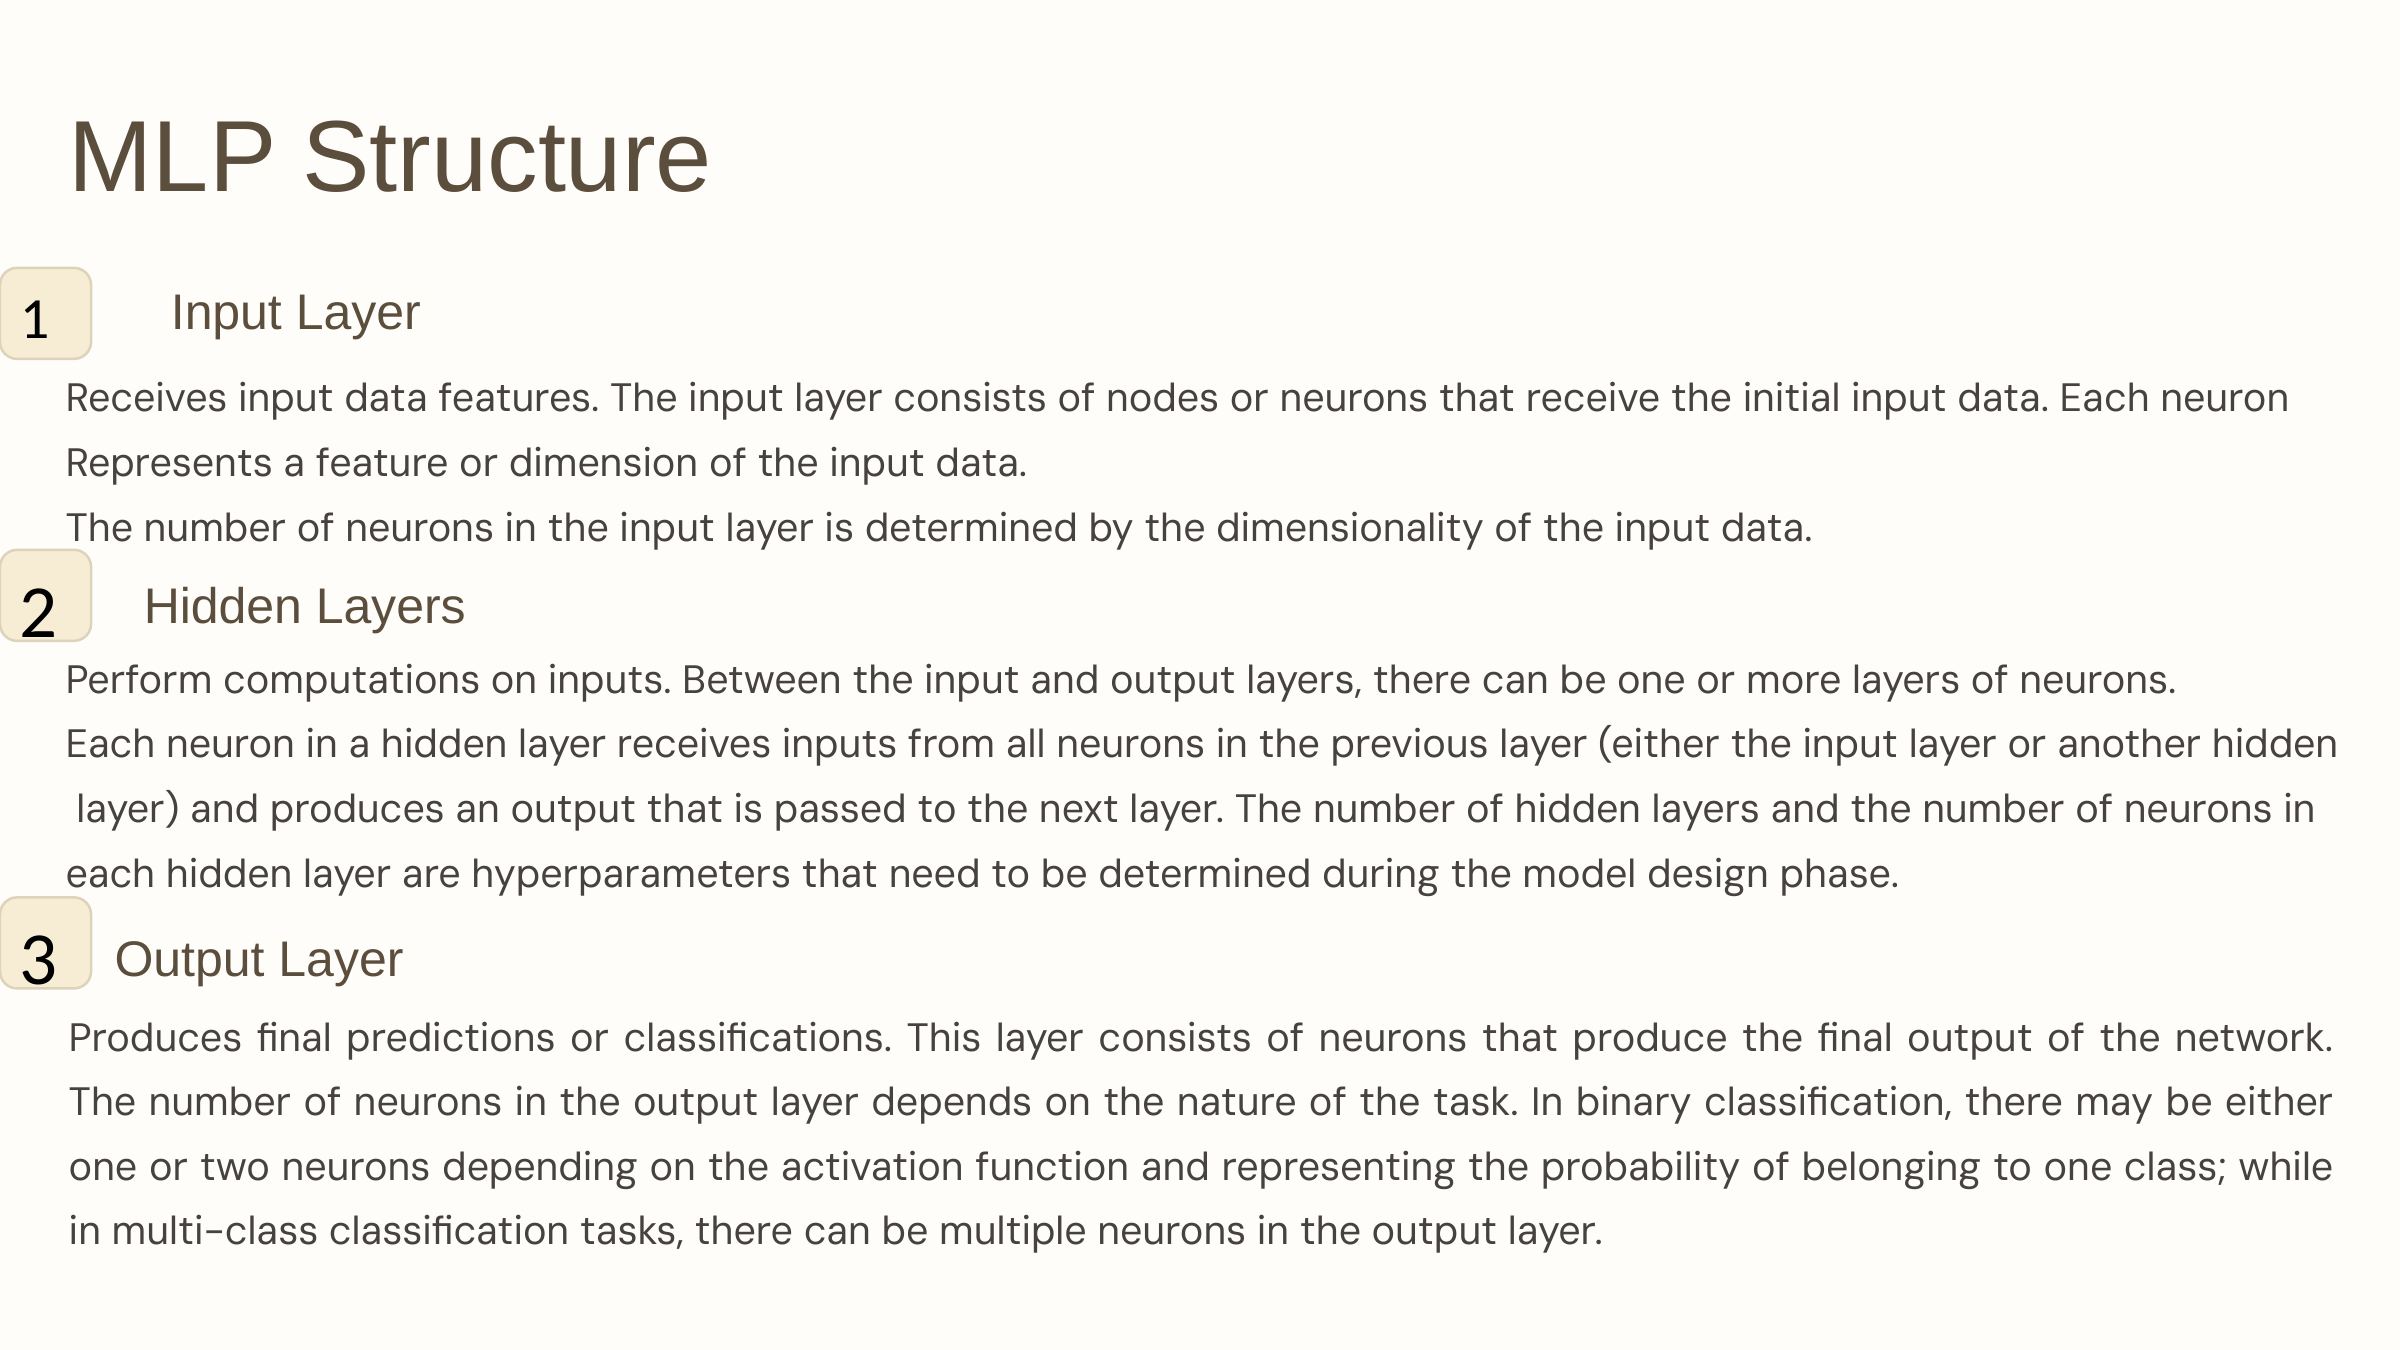

MLP Structure
1
Input Layer
Receives input data features. The input layer consists of nodes or neurons that receive the initial input data. Each neuron
Represents a feature or dimension of the input data.
The number of neurons in the input layer is determined by the dimensionality of the input data.

2
Hidden Layers
Perform computations on inputs. Between the input and output layers, there can be one or more layers of neurons.
Each neuron in a hidden layer receives inputs from all neurons in the previous layer (either the input layer or another hidden
 layer) and produces an output that is passed to the next layer. The number of hidden layers and the number of neurons in
each hidden layer are hyperparameters that need to be determined during the model design phase.
3
Output Layer
Produces final predictions or classifications. This layer consists of neurons that produce the final output of the network. The number of neurons in the output layer depends on the nature of the task. In binary classification, there may be either one or two neurons depending on the activation function and representing the probability of belonging to one class; while in multi-class classification tasks, there can be multiple neurons in the output layer.
Activation Functions:
Common functions used in MLPs
include Sigmoid, ReLU, and Tanh.